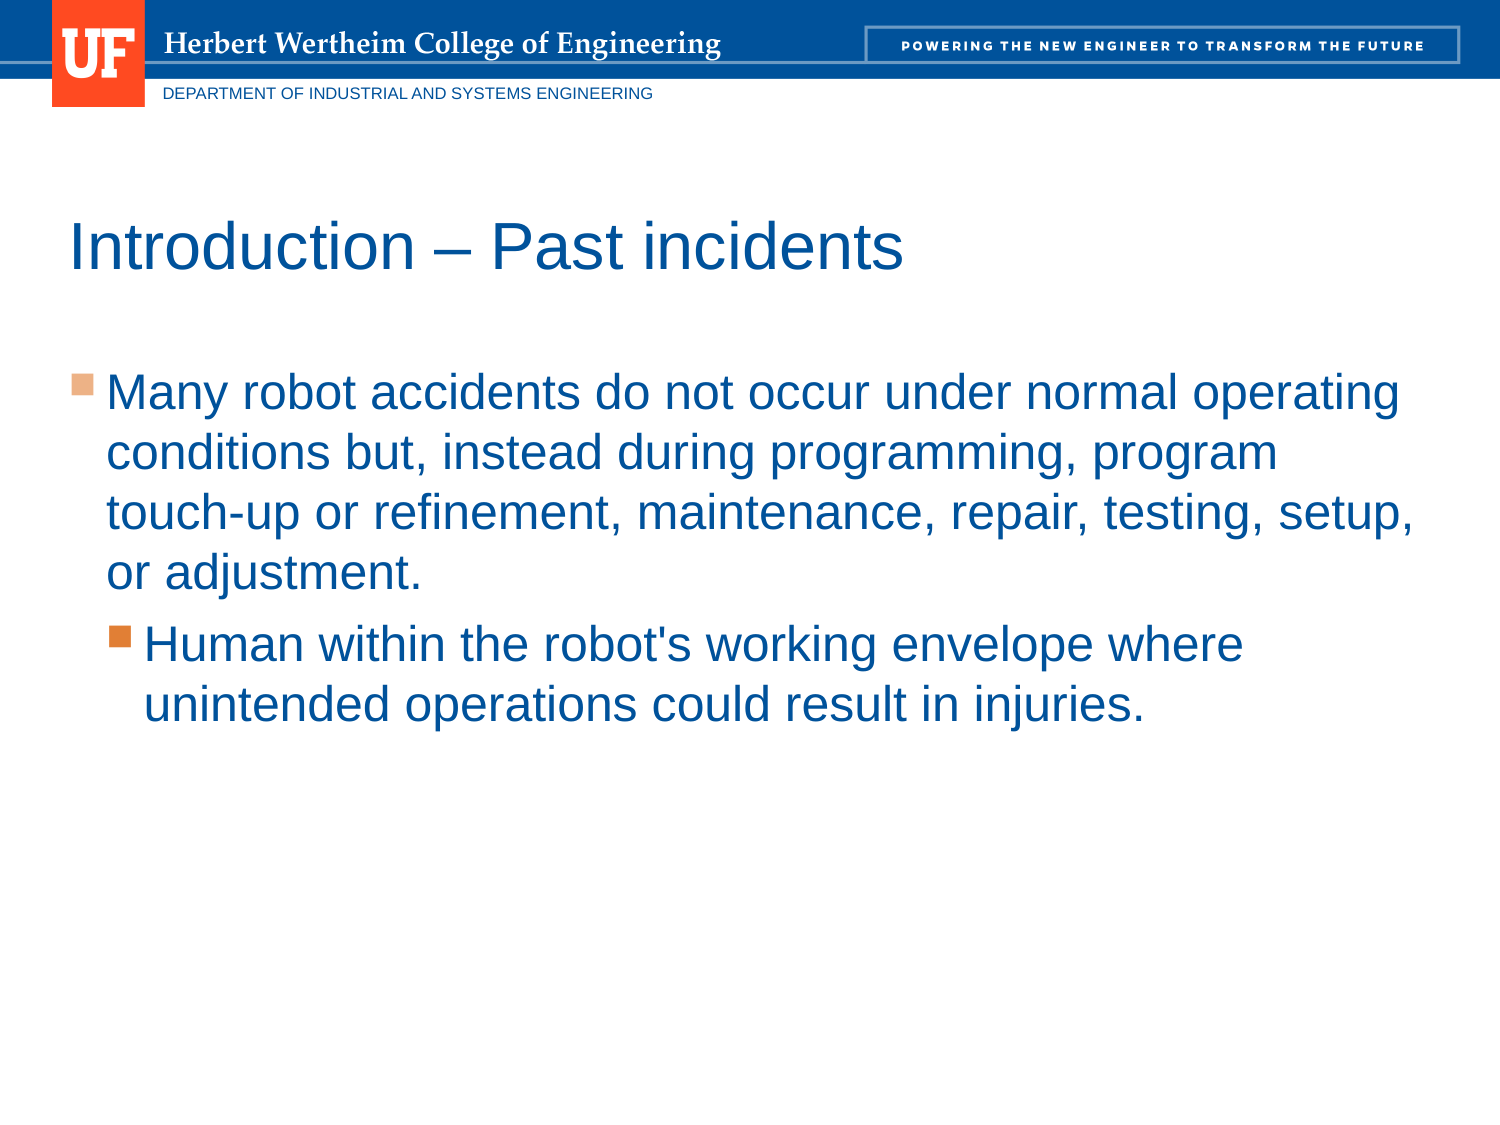

# Introduction – Past incidents
Many robot accidents do not occur under normal operating conditions but, instead during programming, program touch-up or refinement, maintenance, repair, testing, setup, or adjustment.
Human within the robot's working envelope where unintended operations could result in injuries.